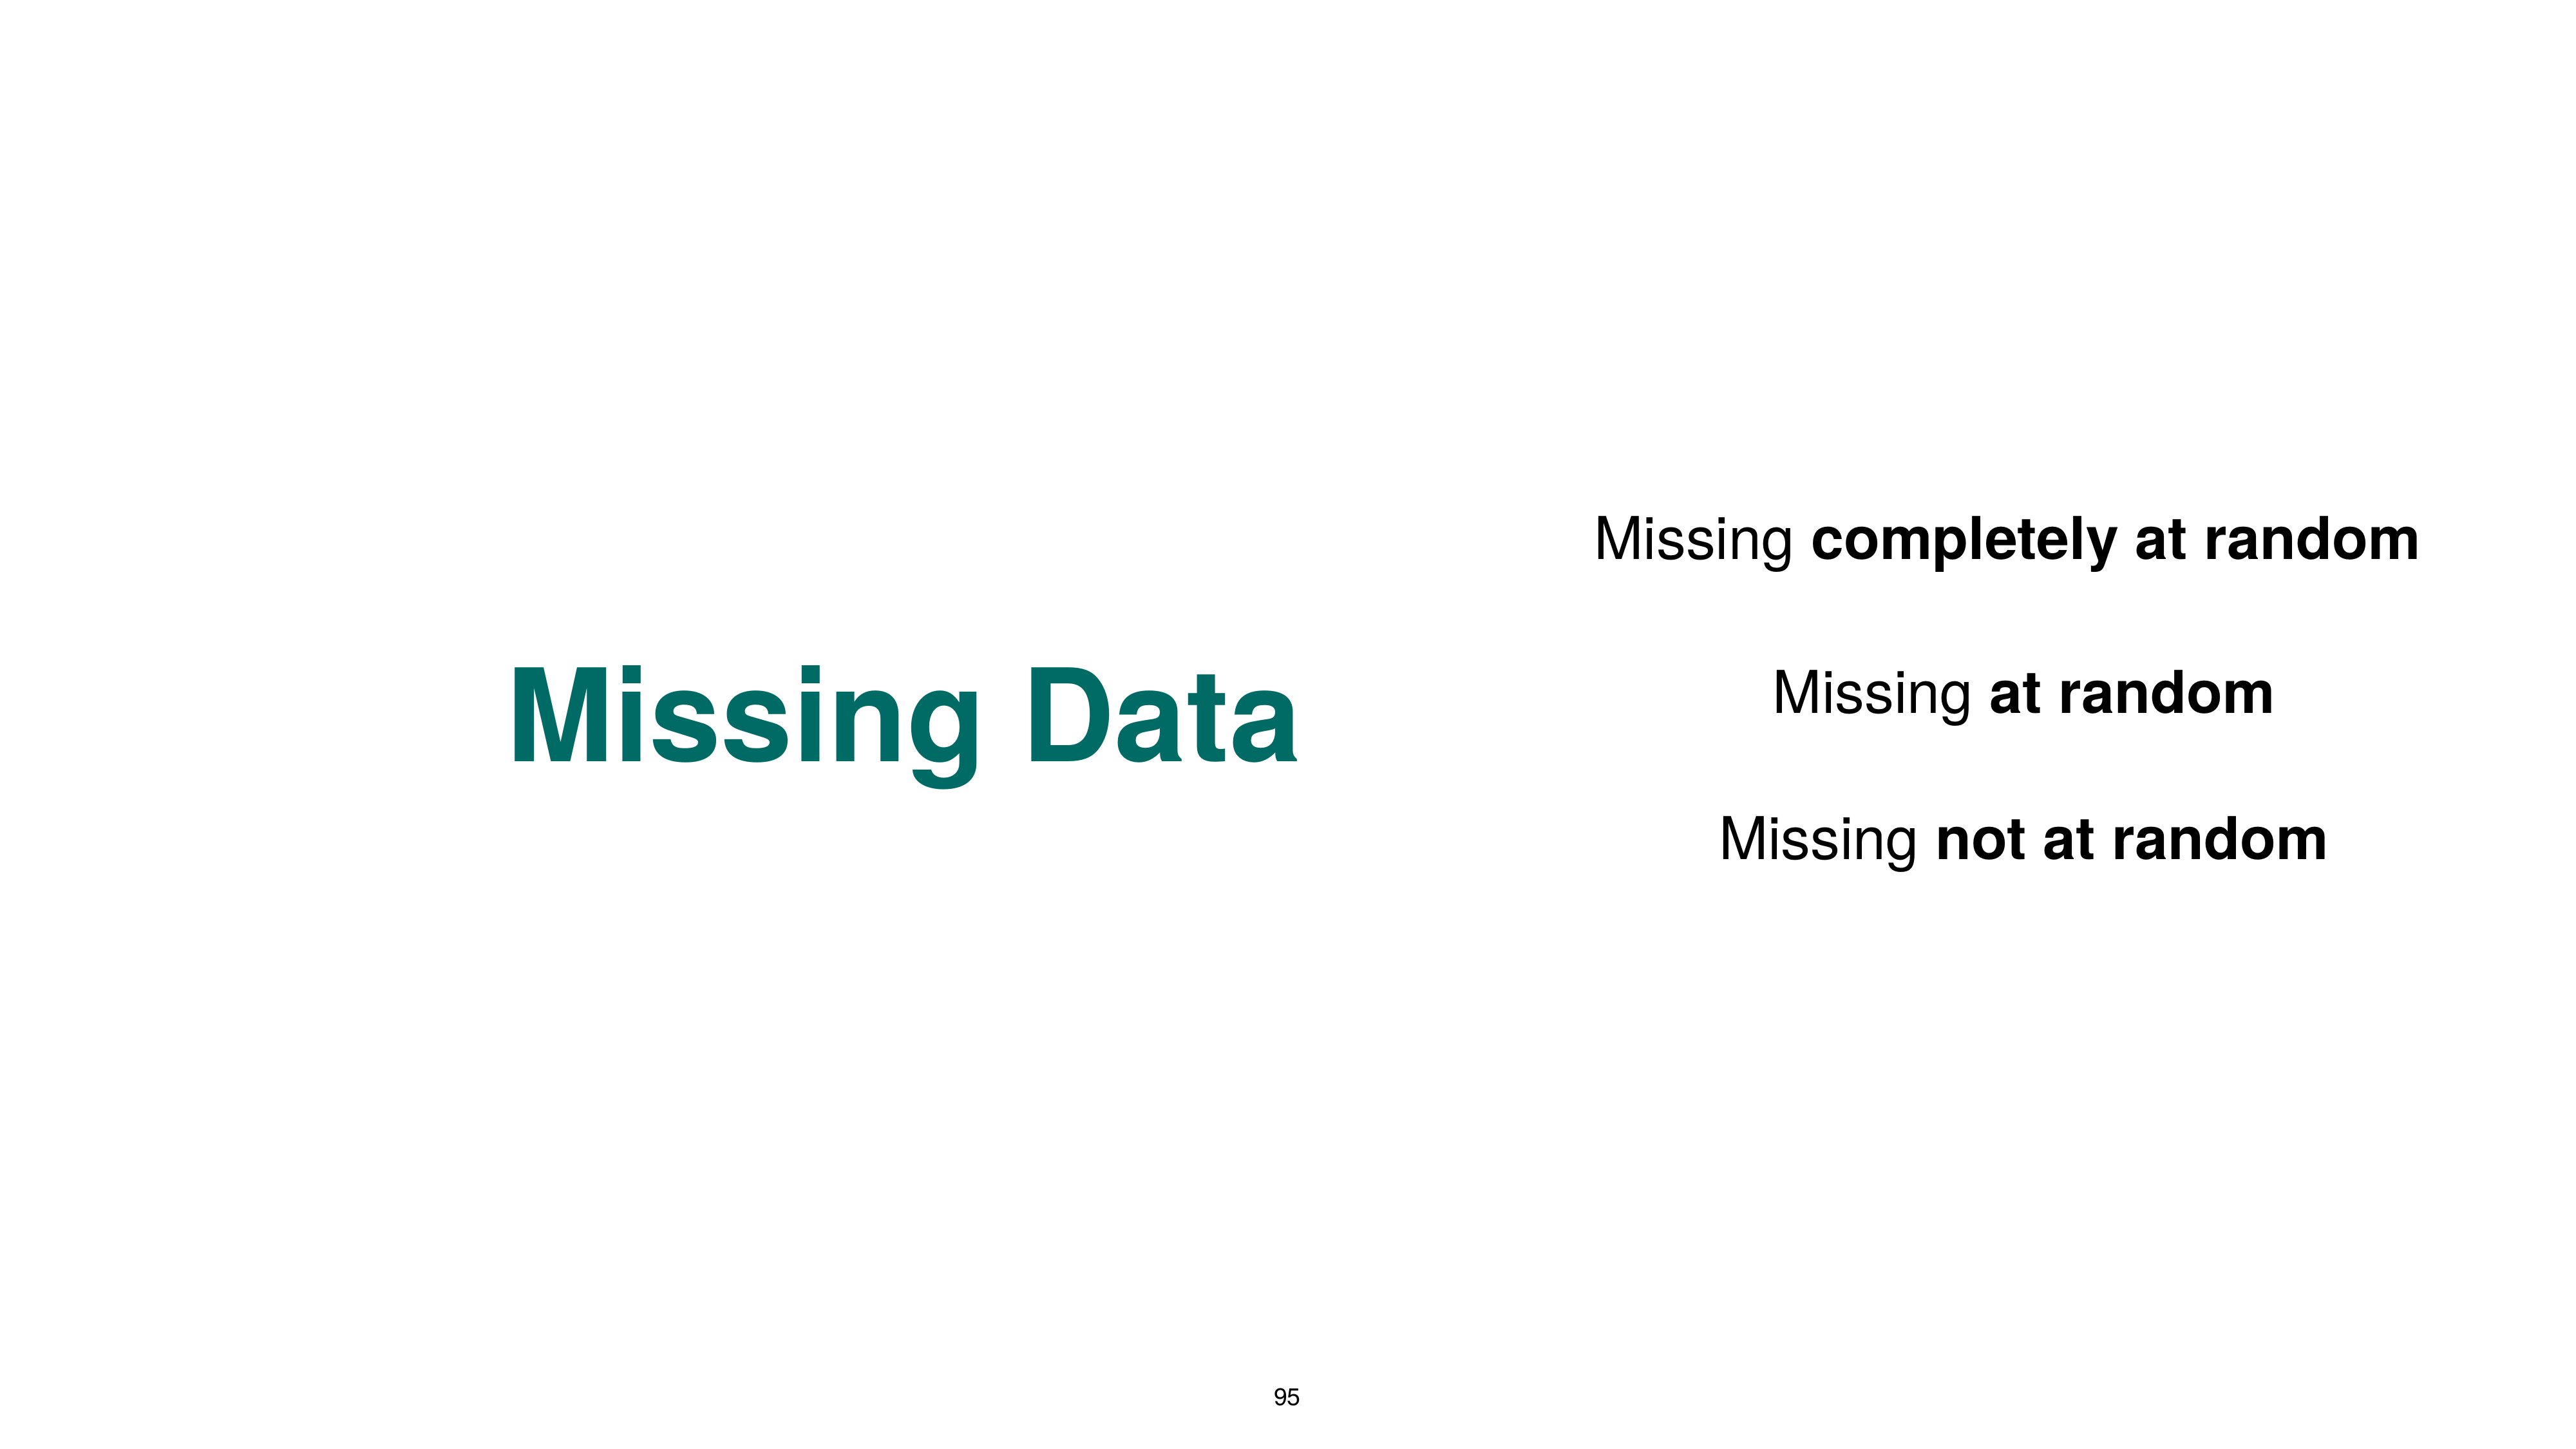

Missing completely at random
Missing Data
Missing at random
Missing not at random
95